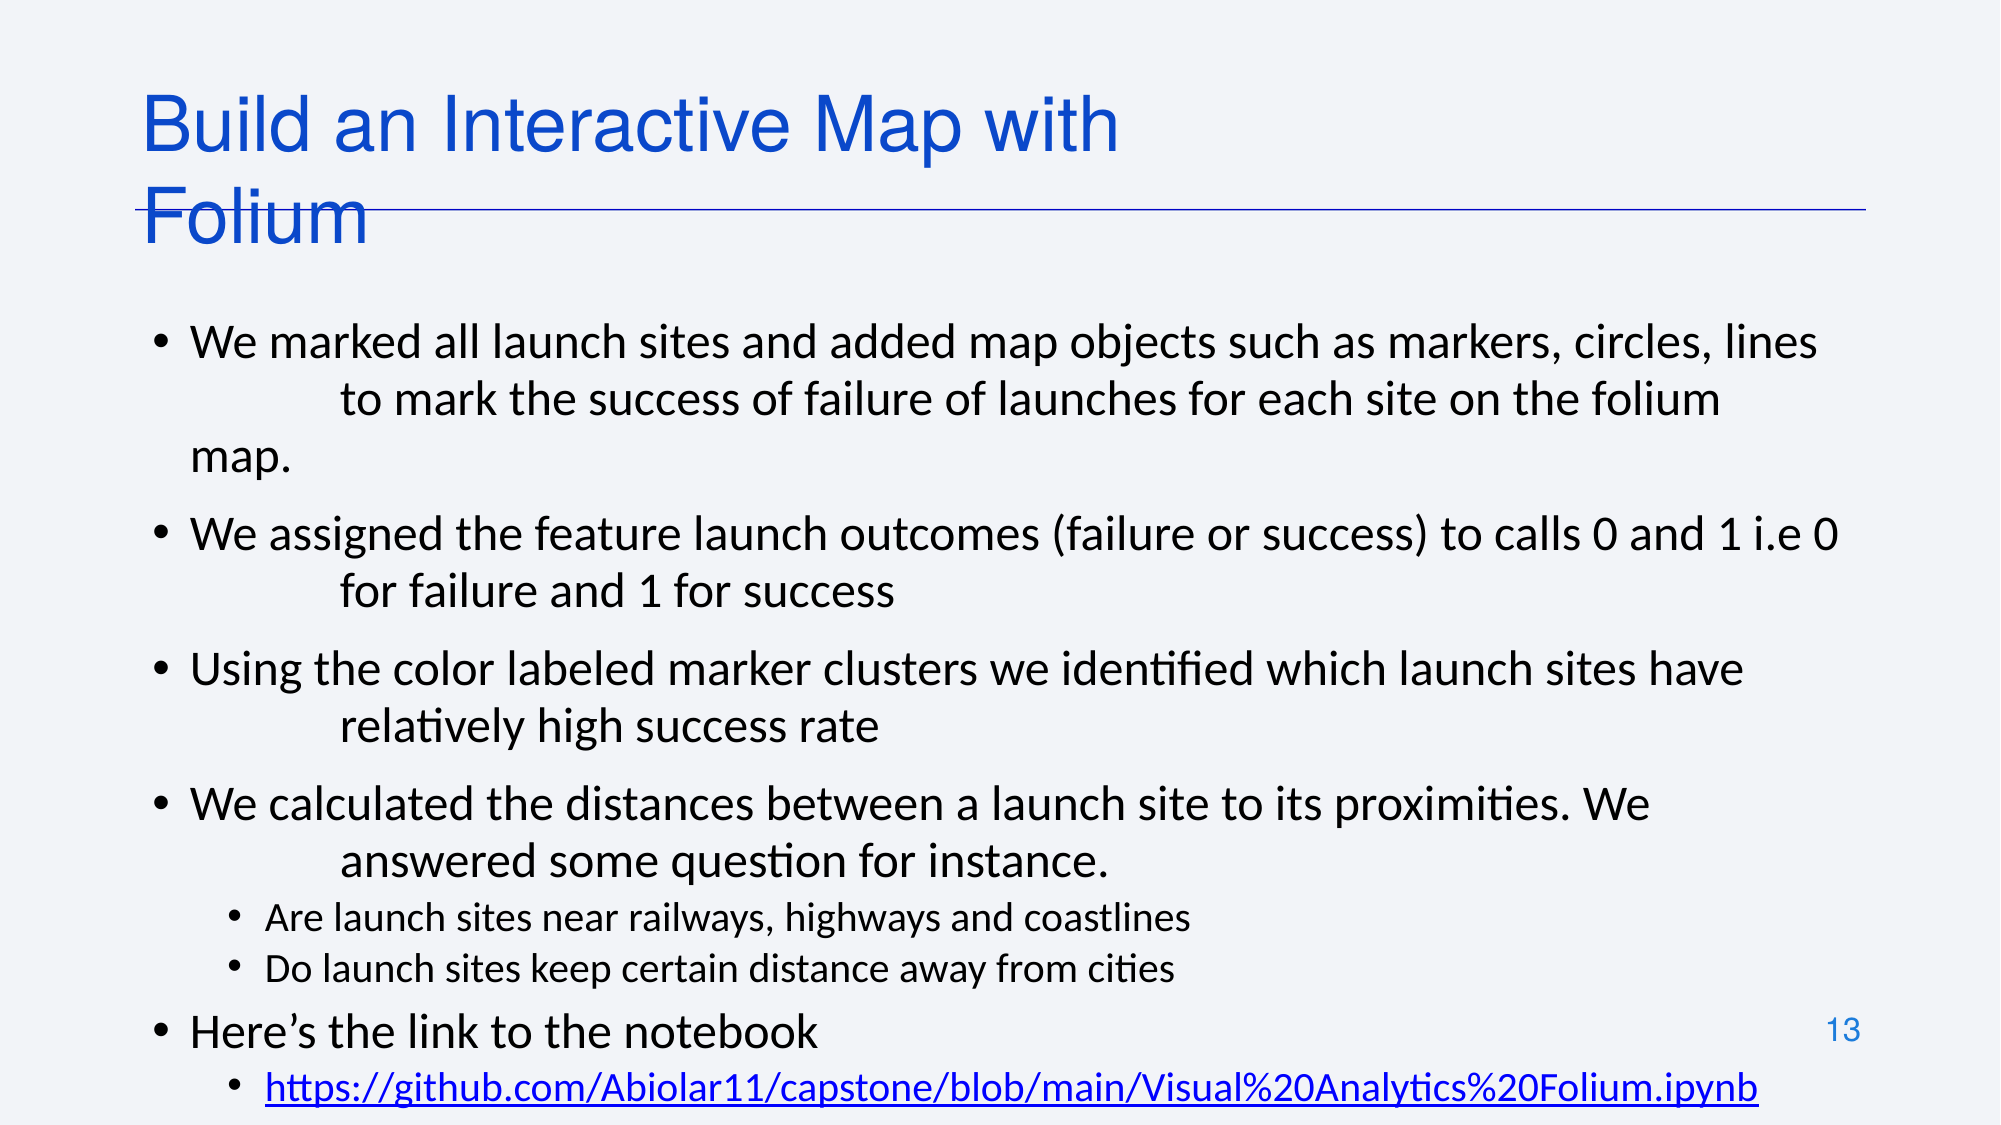

# Build an Interactive Map with Folium
We marked all launch sites and added map objects such as markers, circles, lines 	to mark the success of failure of launches for each site on the folium map.
We assigned the feature launch outcomes (failure or success) to calls 0 and 1 i.e 0 	for failure and 1 for success
Using the color labeled marker clusters we identified which launch sites have 	relatively high success rate
We calculated the distances between a launch site to its proximities. We 	answered some question for instance.
Are launch sites near railways, highways and coastlines
Do launch sites keep certain distance away from cities
Here’s the link to the notebook
https://github.com/Abiolar11/capstone/blob/main/Visual%20Analytics%20Folium.ipynb
13